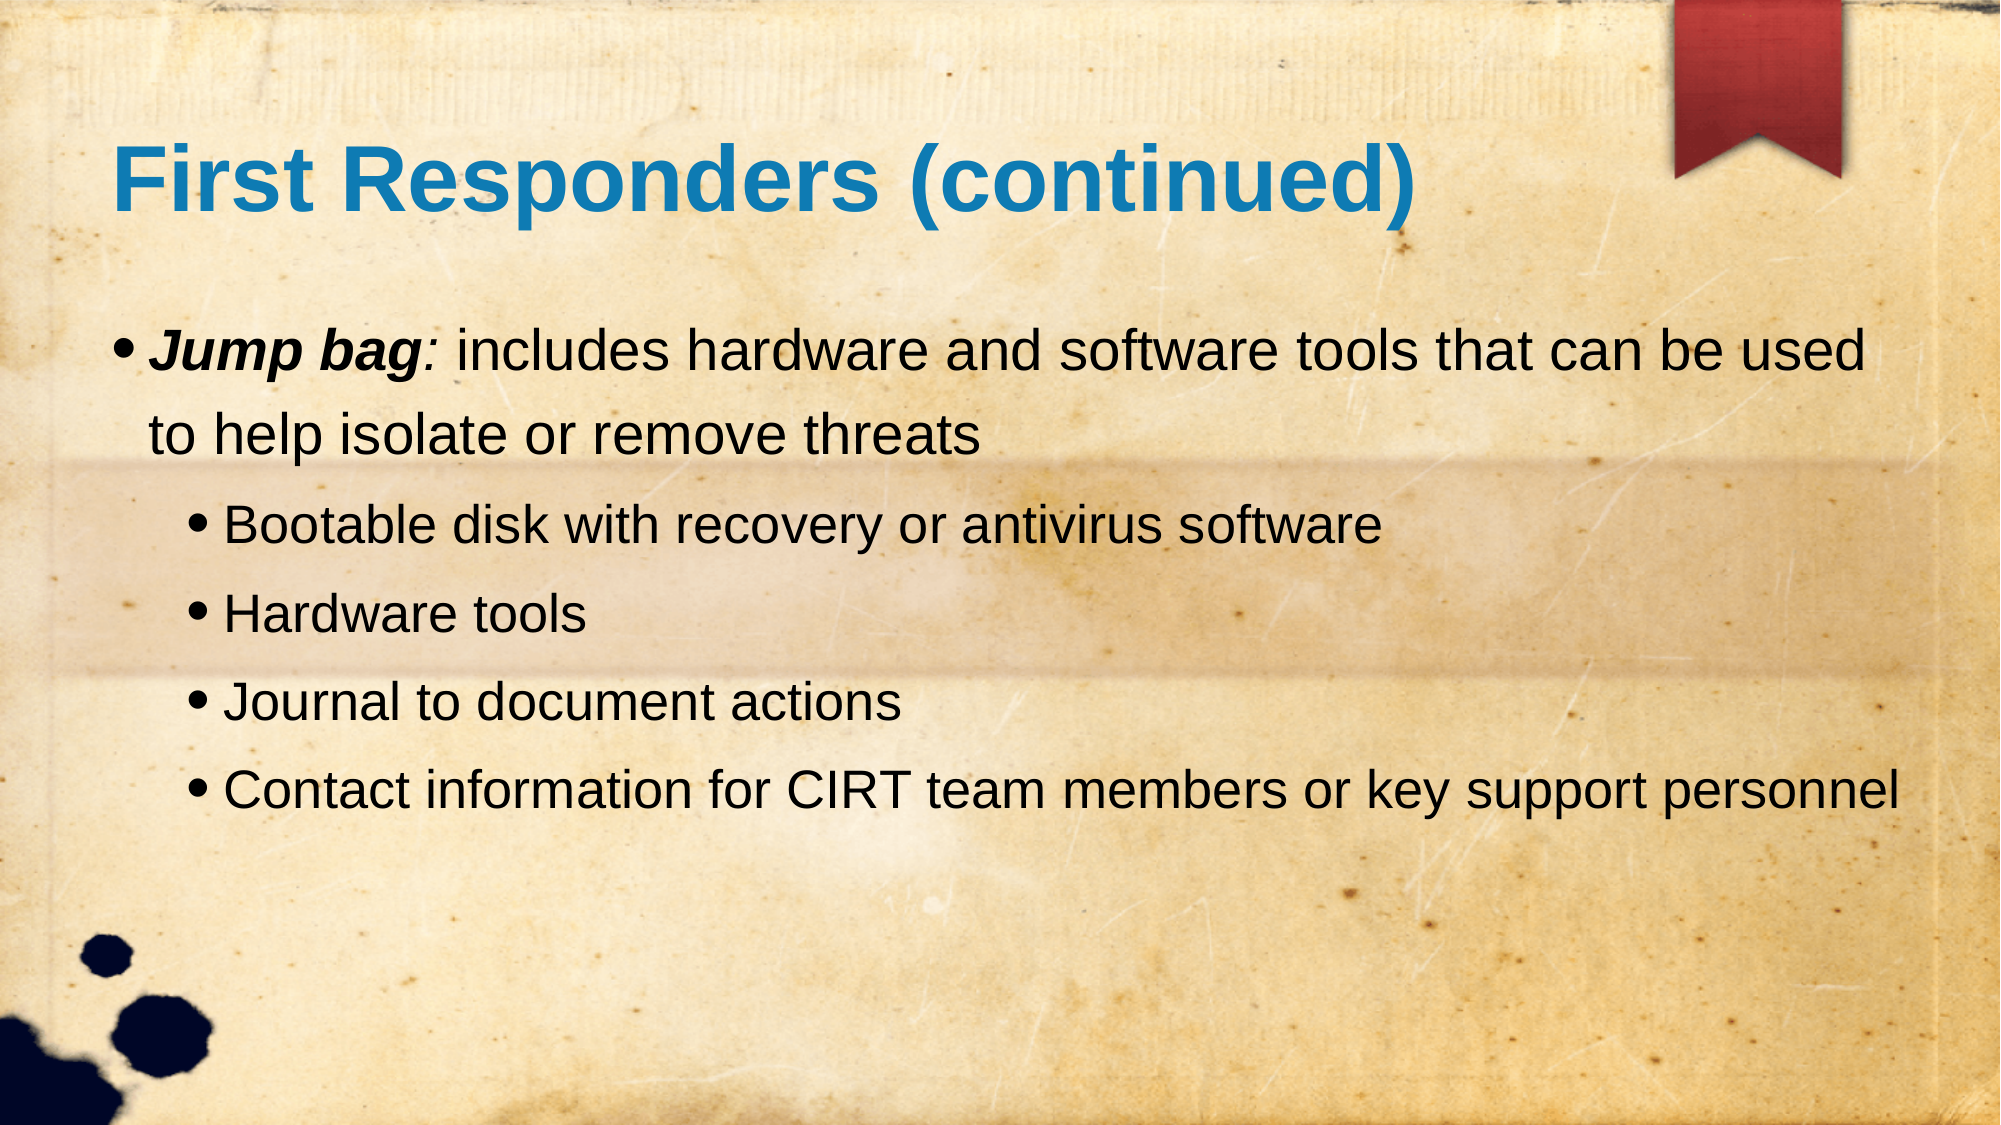

First Responders (continued)
Jump bag: includes hardware and software tools that can be used to help isolate or remove threats
Bootable disk with recovery or antivirus software
Hardware tools
Journal to document actions
Contact information for CIRT team members or key support personnel